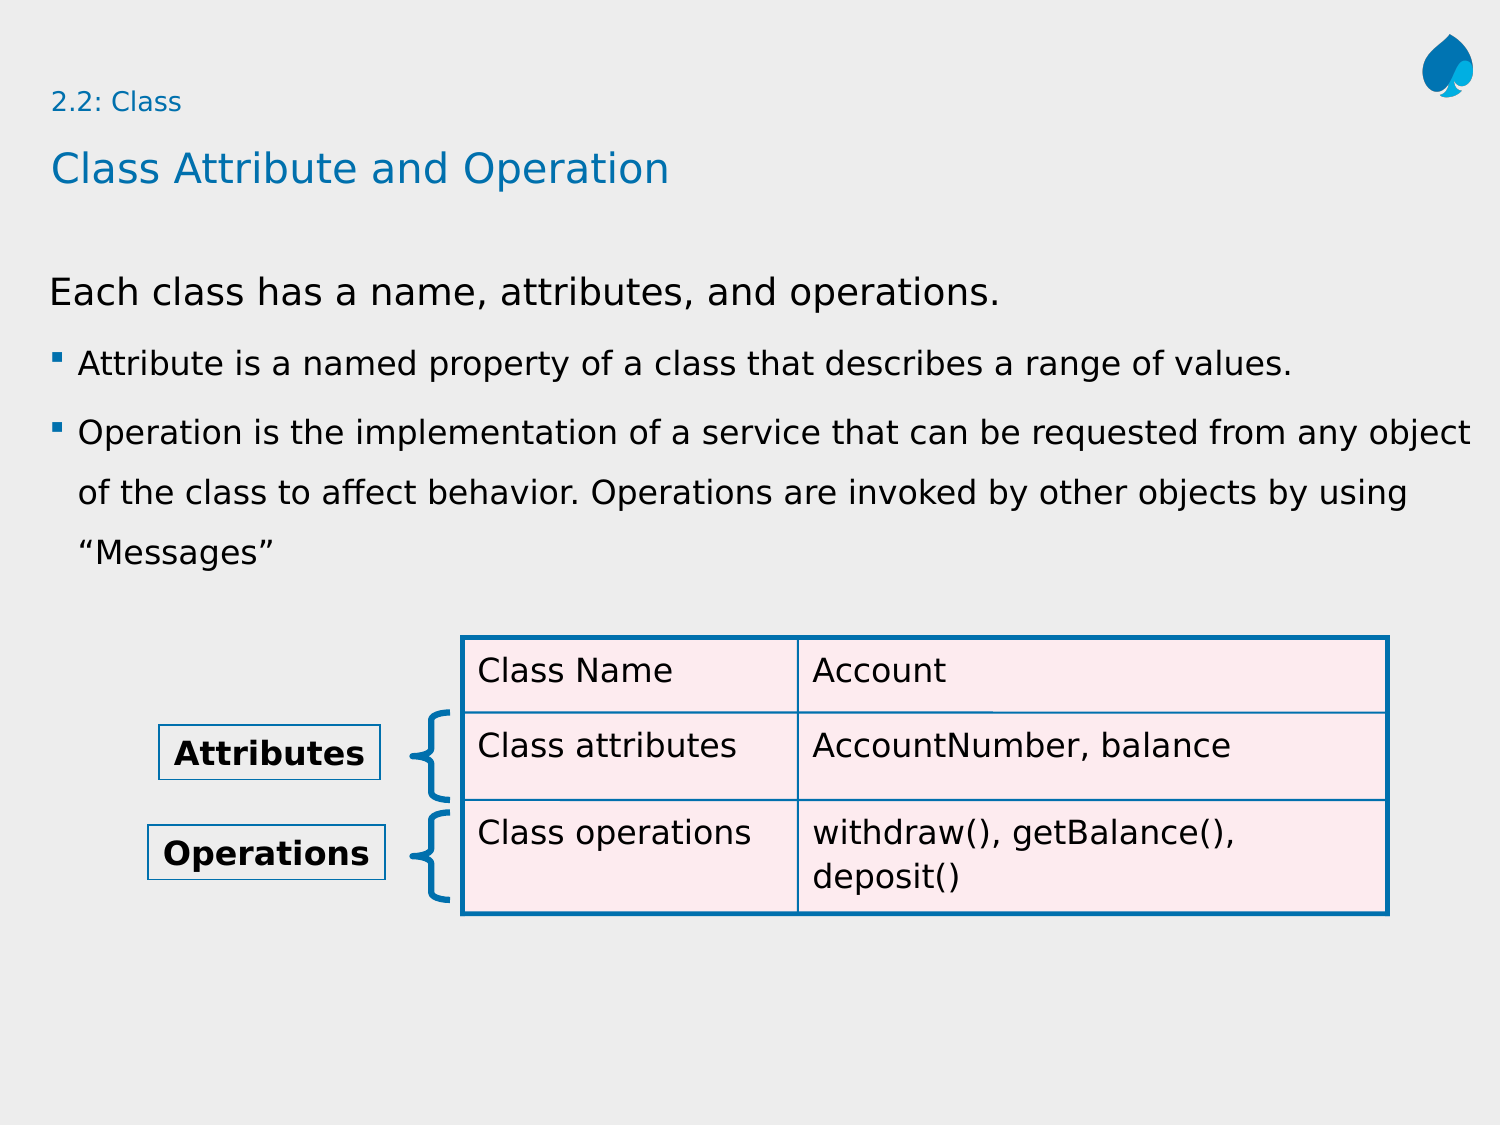

# 2.2: Class Class Attribute and Operation
Each class has a name, attributes, and operations.
Attribute is a named property of a class that describes a range of values.
Operation is the implementation of a service that can be requested from any object of the class to affect behavior. Operations are invoked by other objects by using “Messages”

Class Name

Account

Class attributes

AccountNumber, balance
Attributes
Class operations

withdraw(), getBalance(), deposit()

Operations